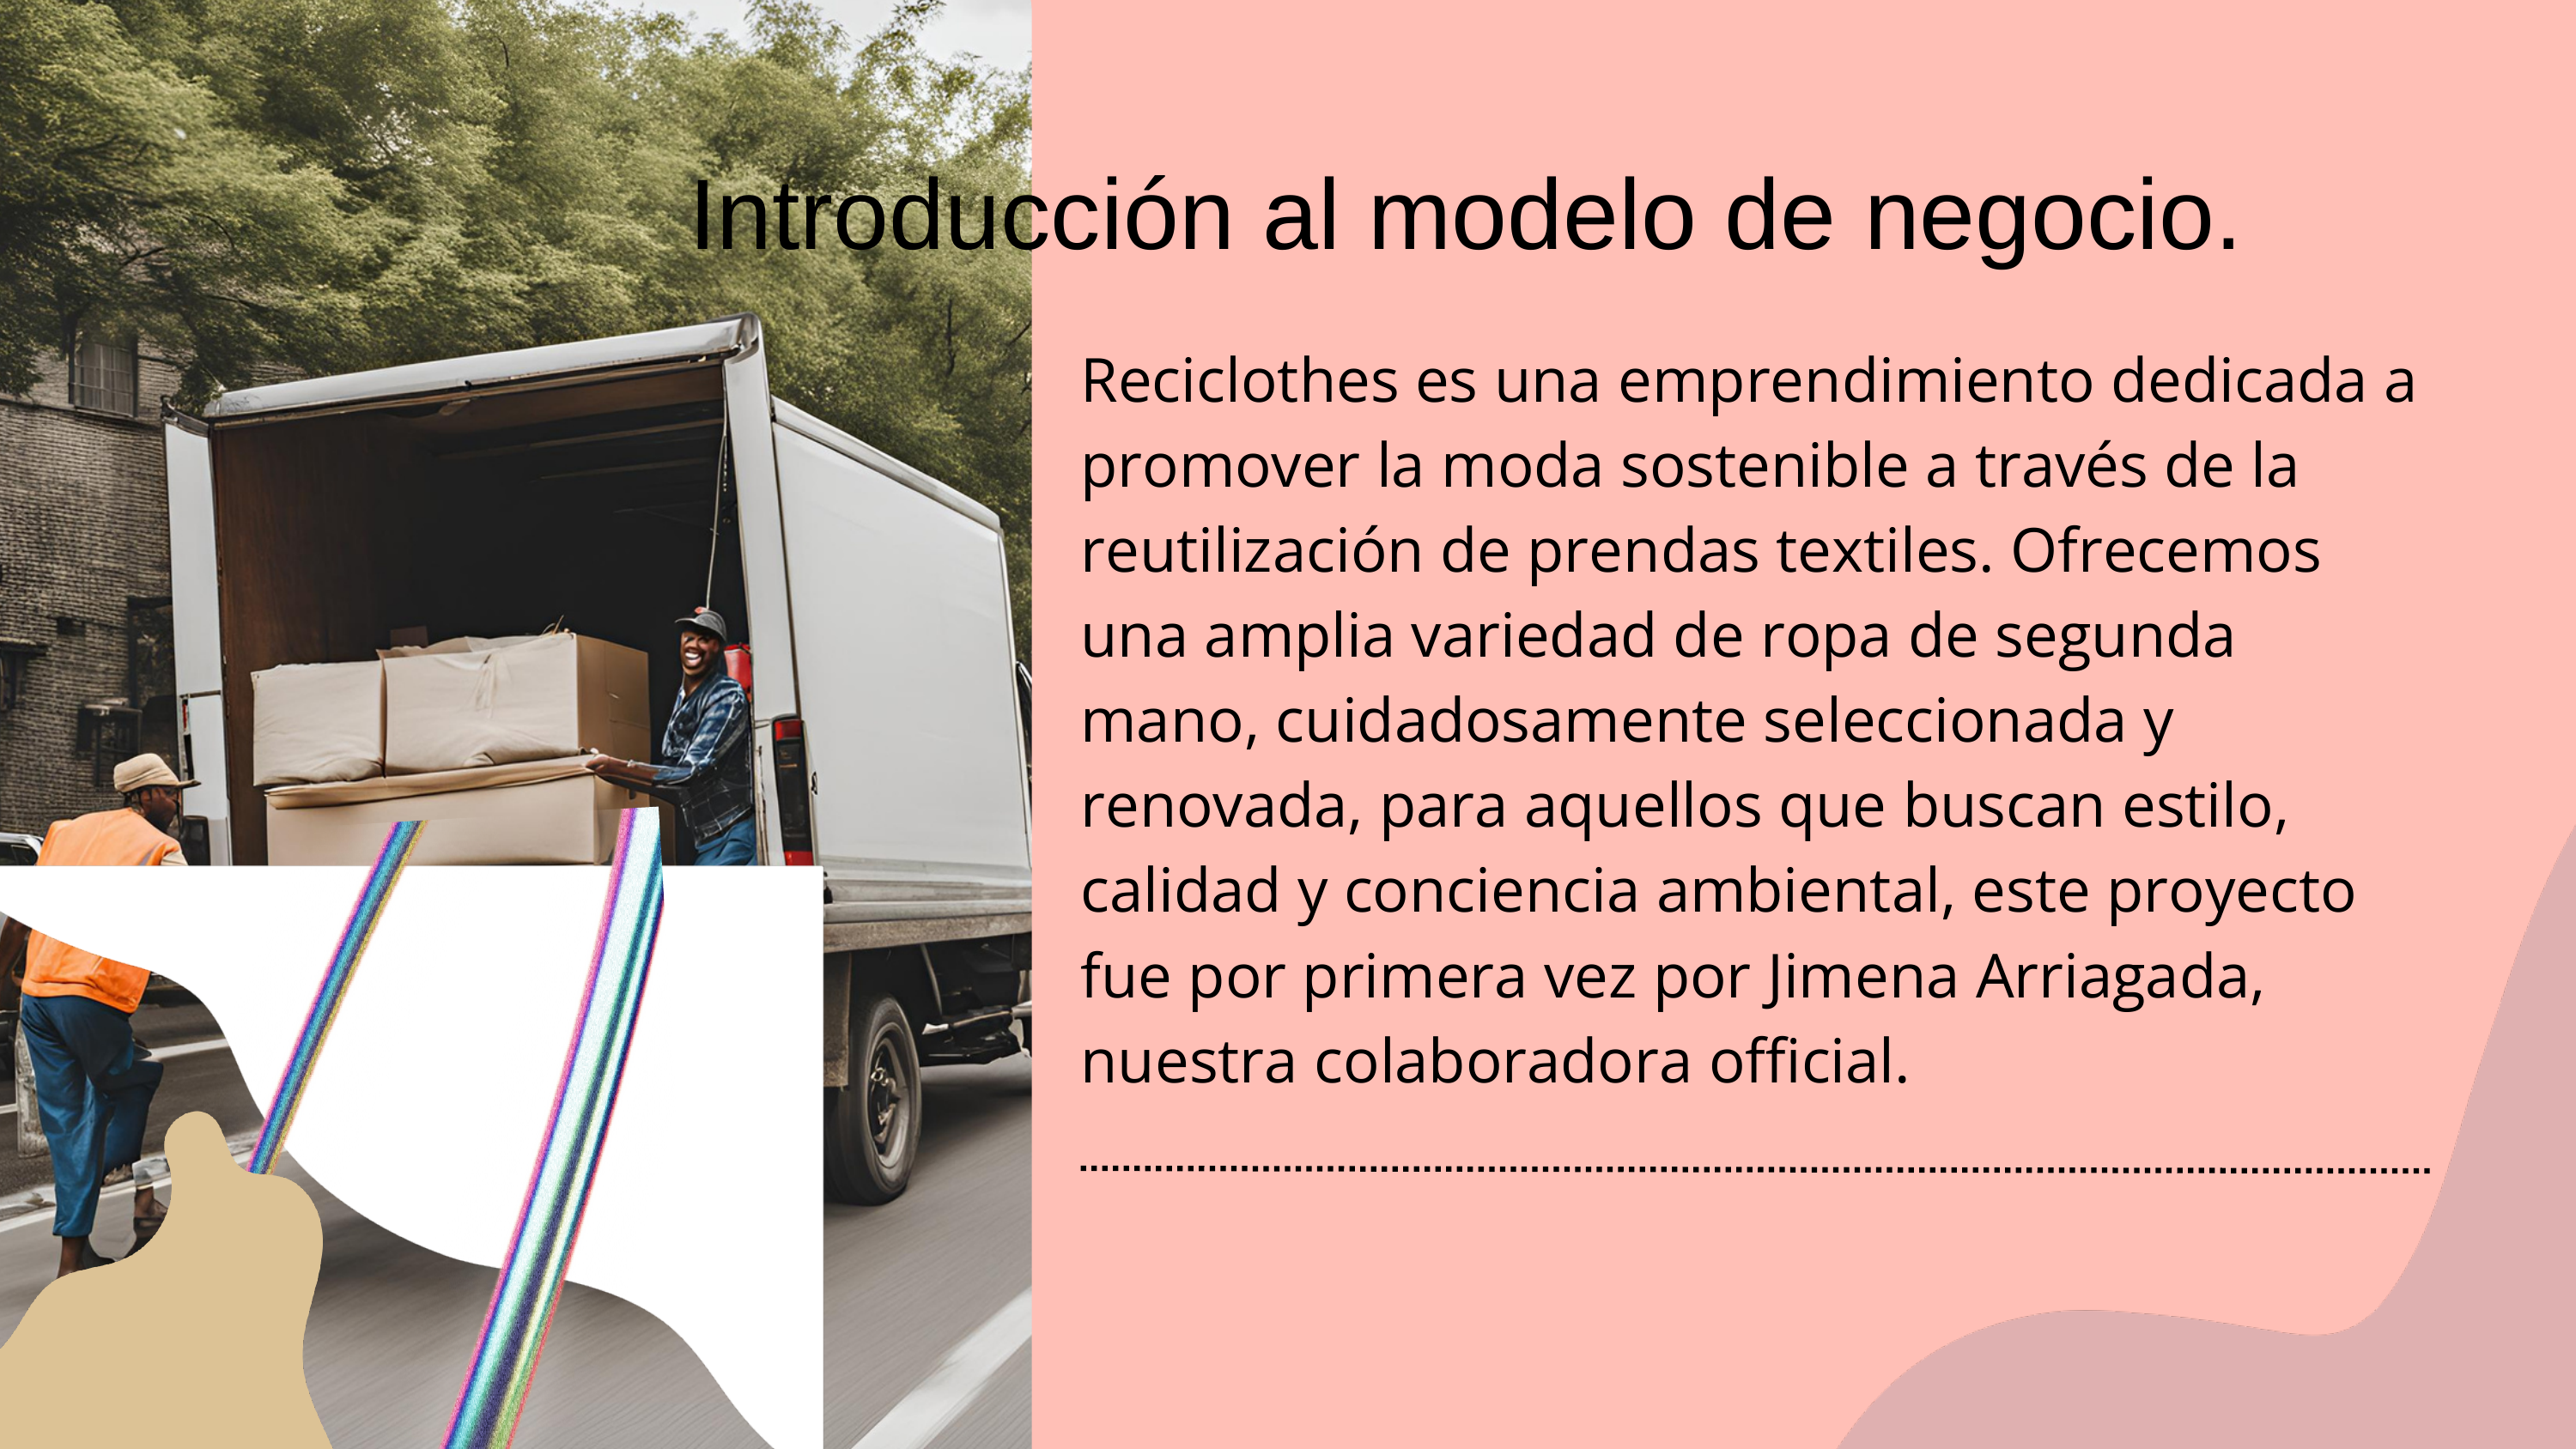

Introducción al modelo de negocio.
Reciclothes es una emprendimiento dedicada a promover la moda sostenible a través de la reutilización de prendas textiles. Ofrecemos una amplia variedad de ropa de segunda mano, cuidadosamente seleccionada y renovada, para aquellos que buscan estilo, calidad y conciencia ambiental, este proyecto fue por primera vez por Jimena Arriagada, nuestra colaboradora official.